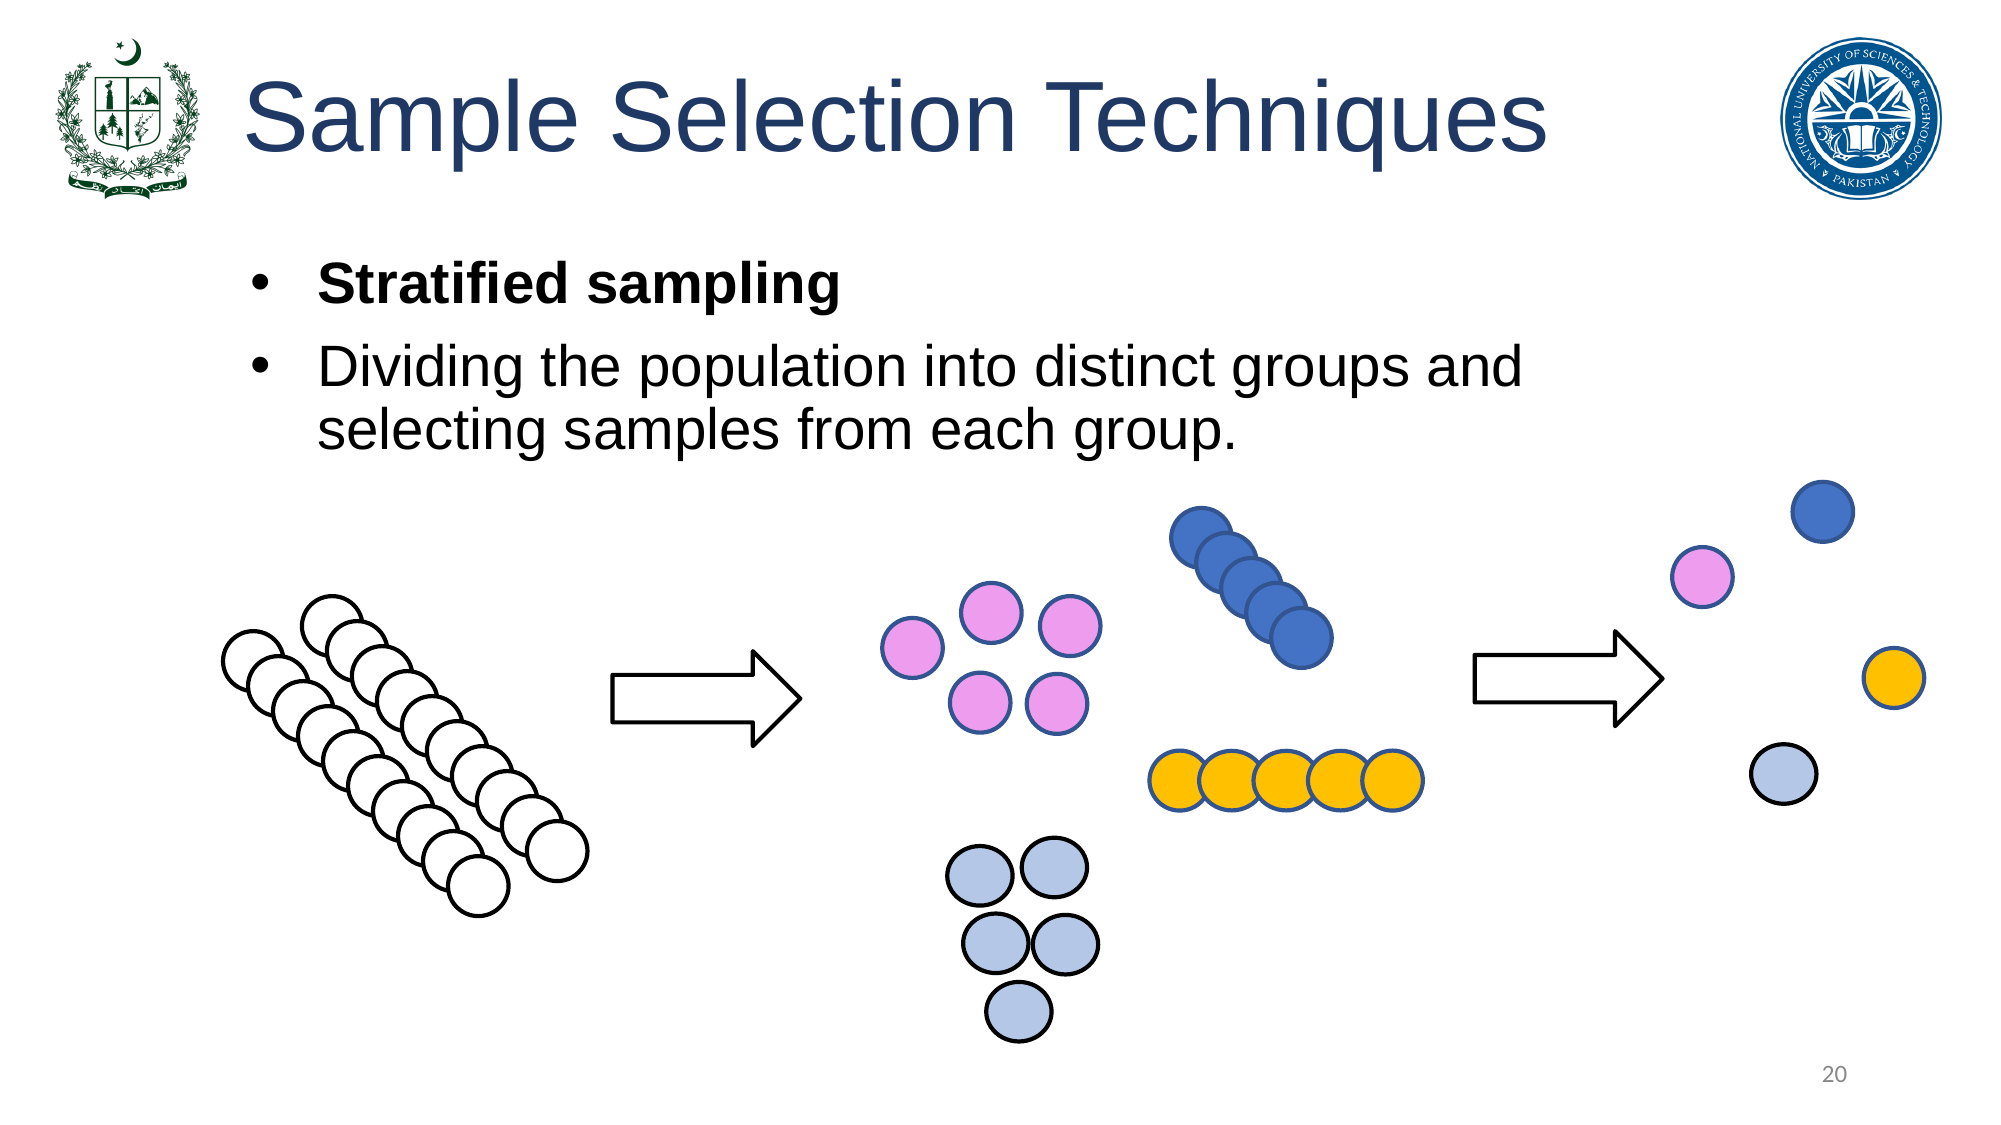

# Sample Selection Techniques
Stratified sampling
Dividing the population into distinct groups and selecting samples from each group.

20